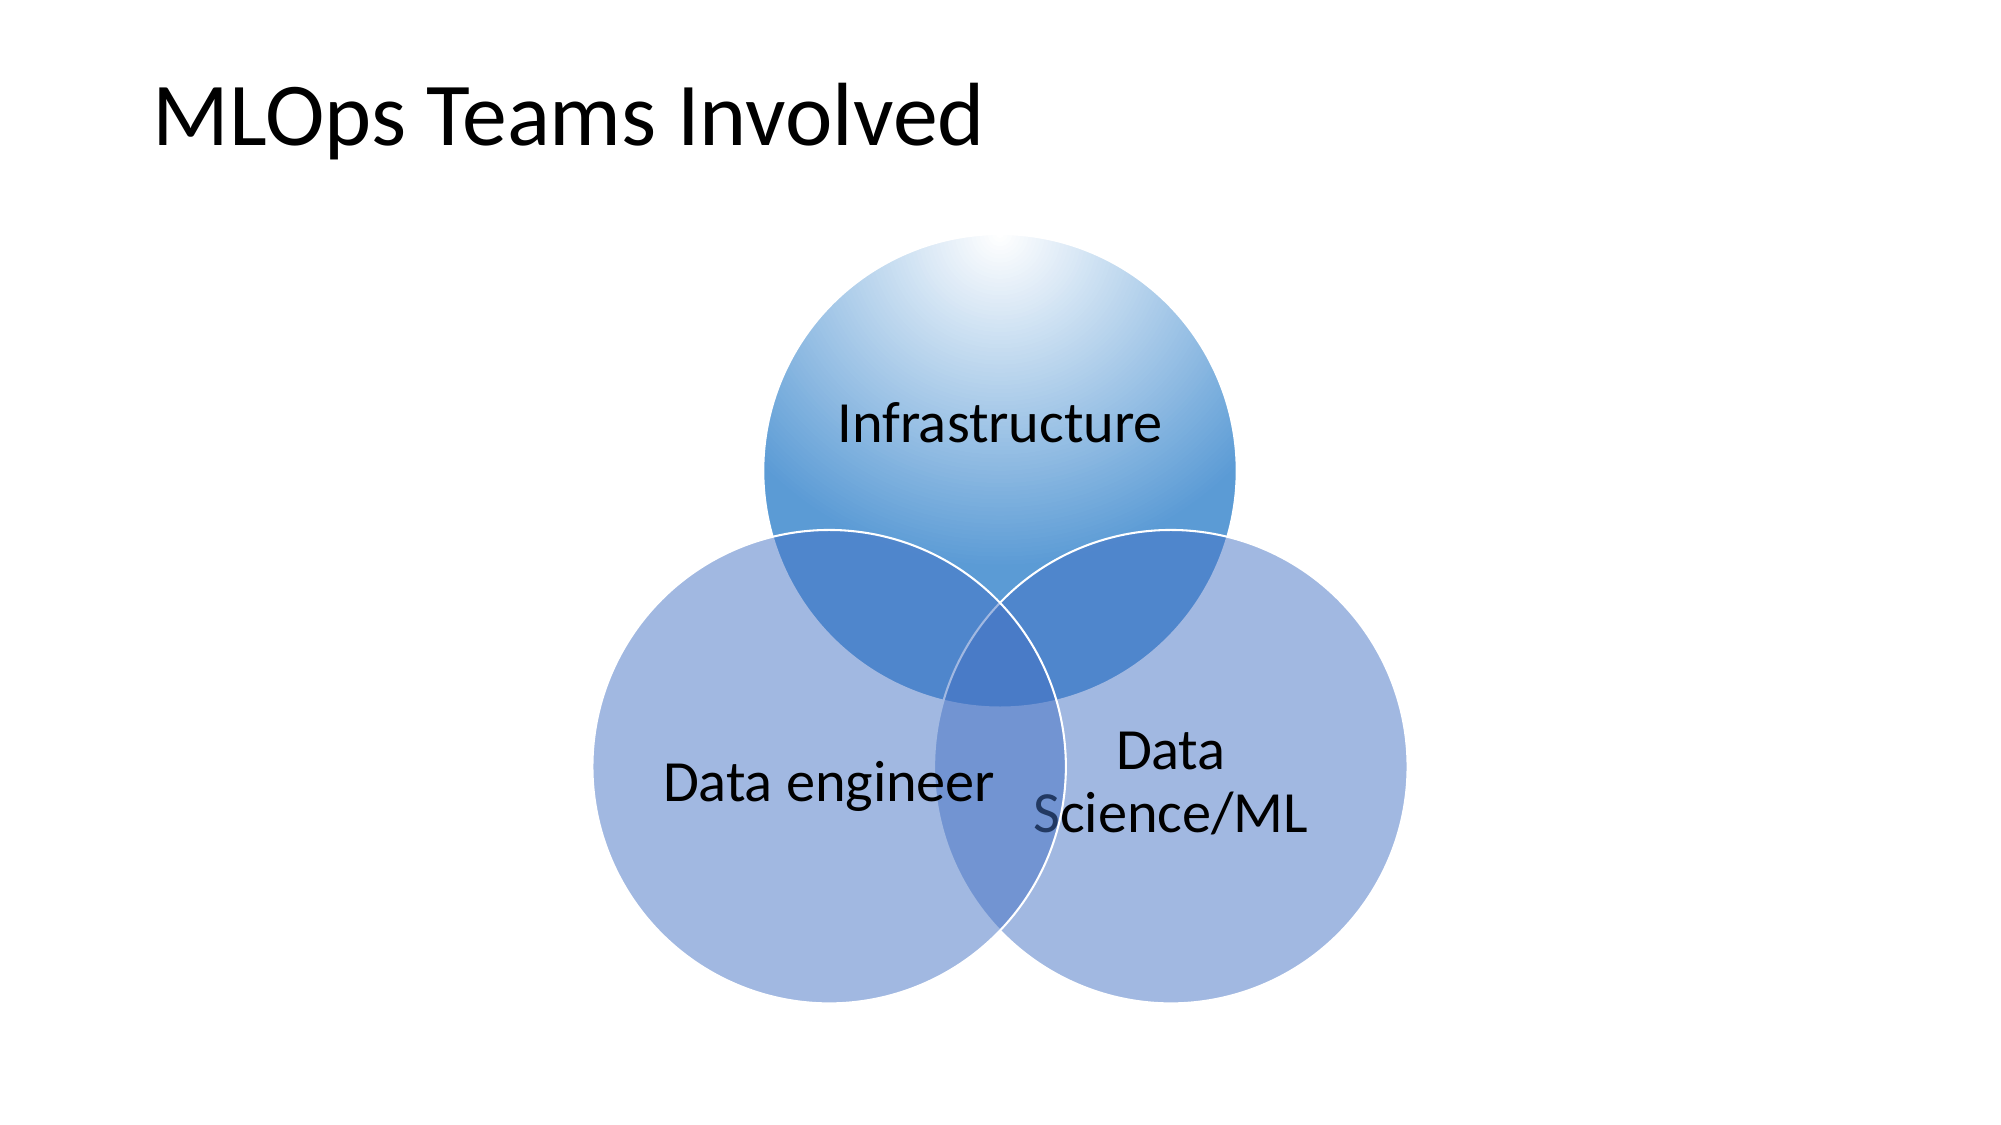

# MLOps Teams Involved
Infrastructure
Data Science/ML
Data engineer